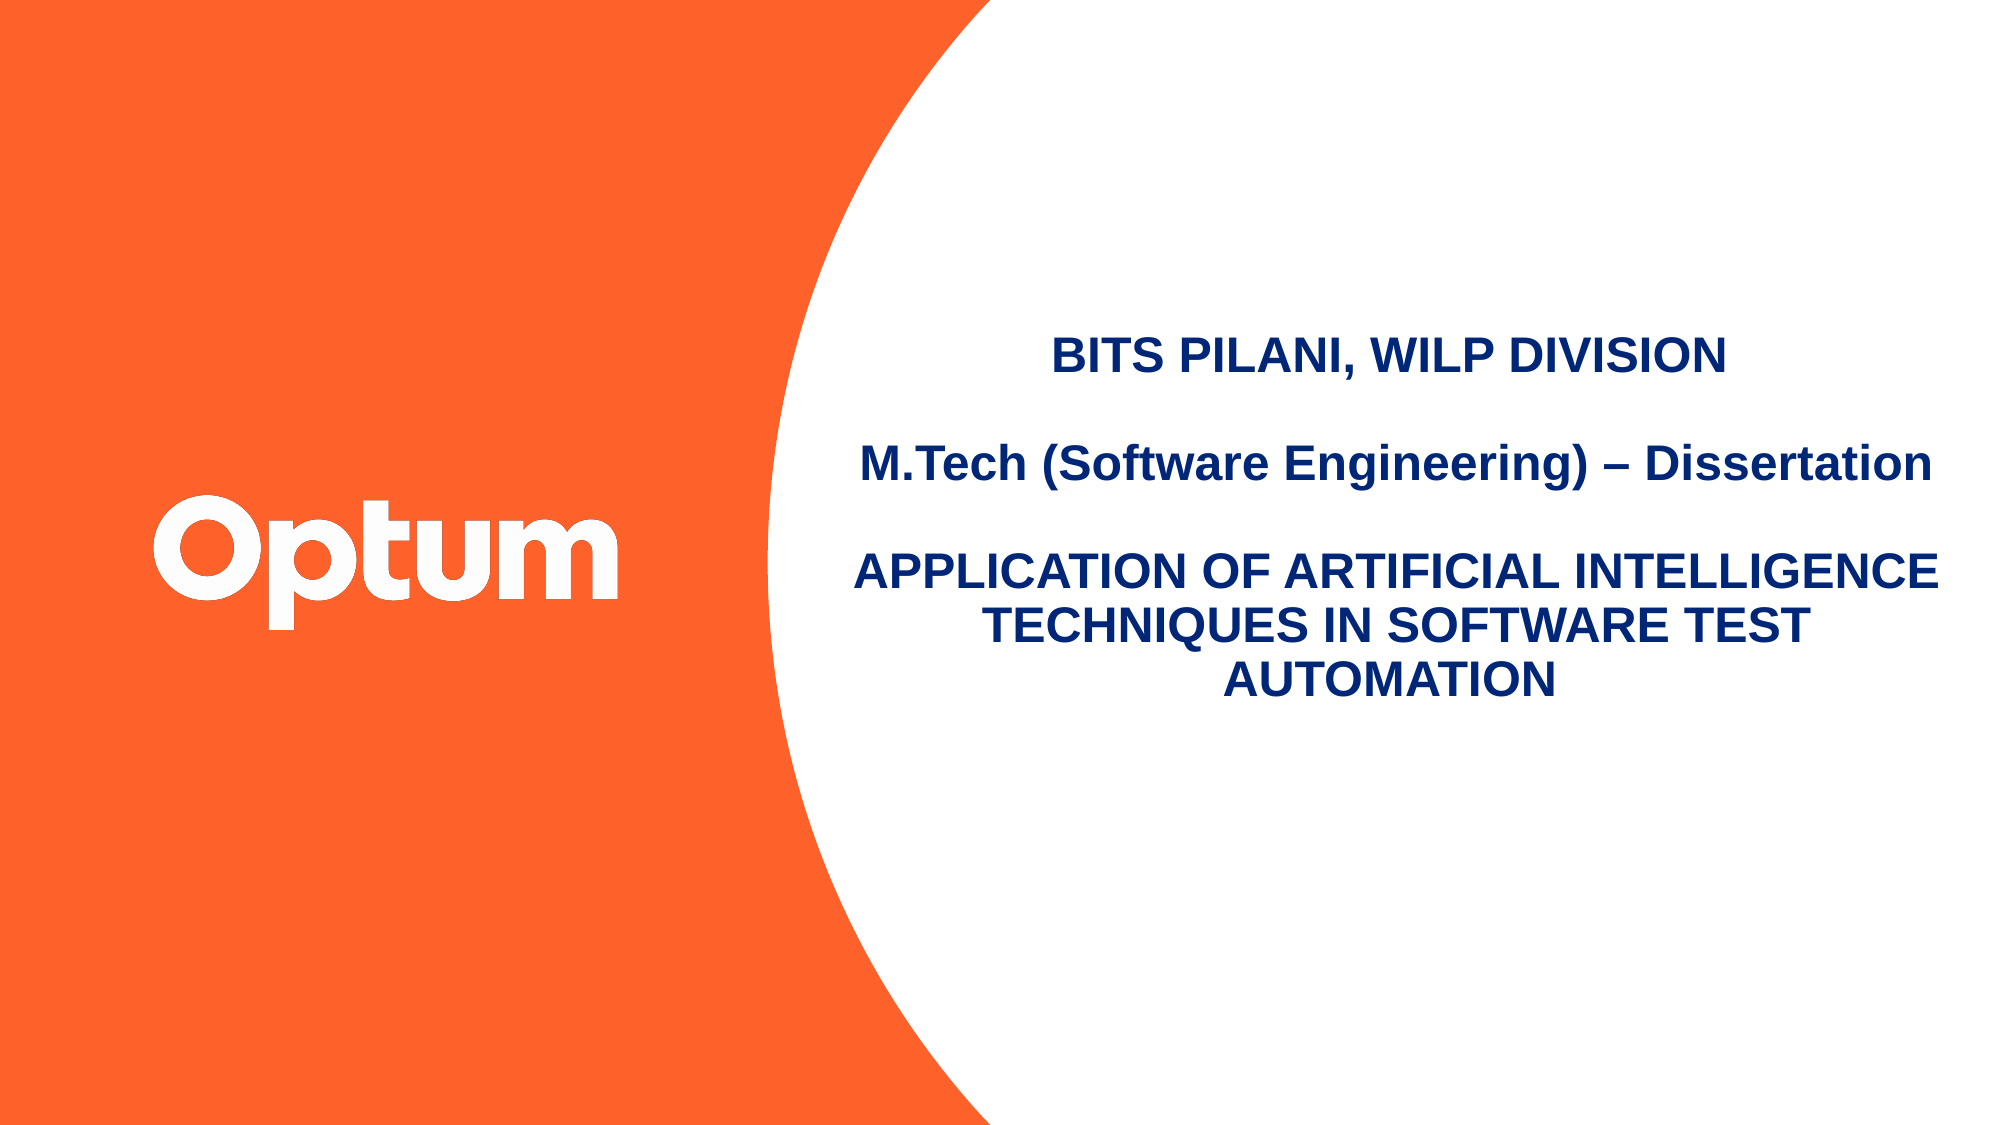

# BITS PILANI, WILP DIVISION M.Tech (Software Engineering) – Dissertation APPLICATION OF ARTIFICIAL INTELLIGENCE TECHNIQUES IN SOFTWARE TEST AUTOMATION